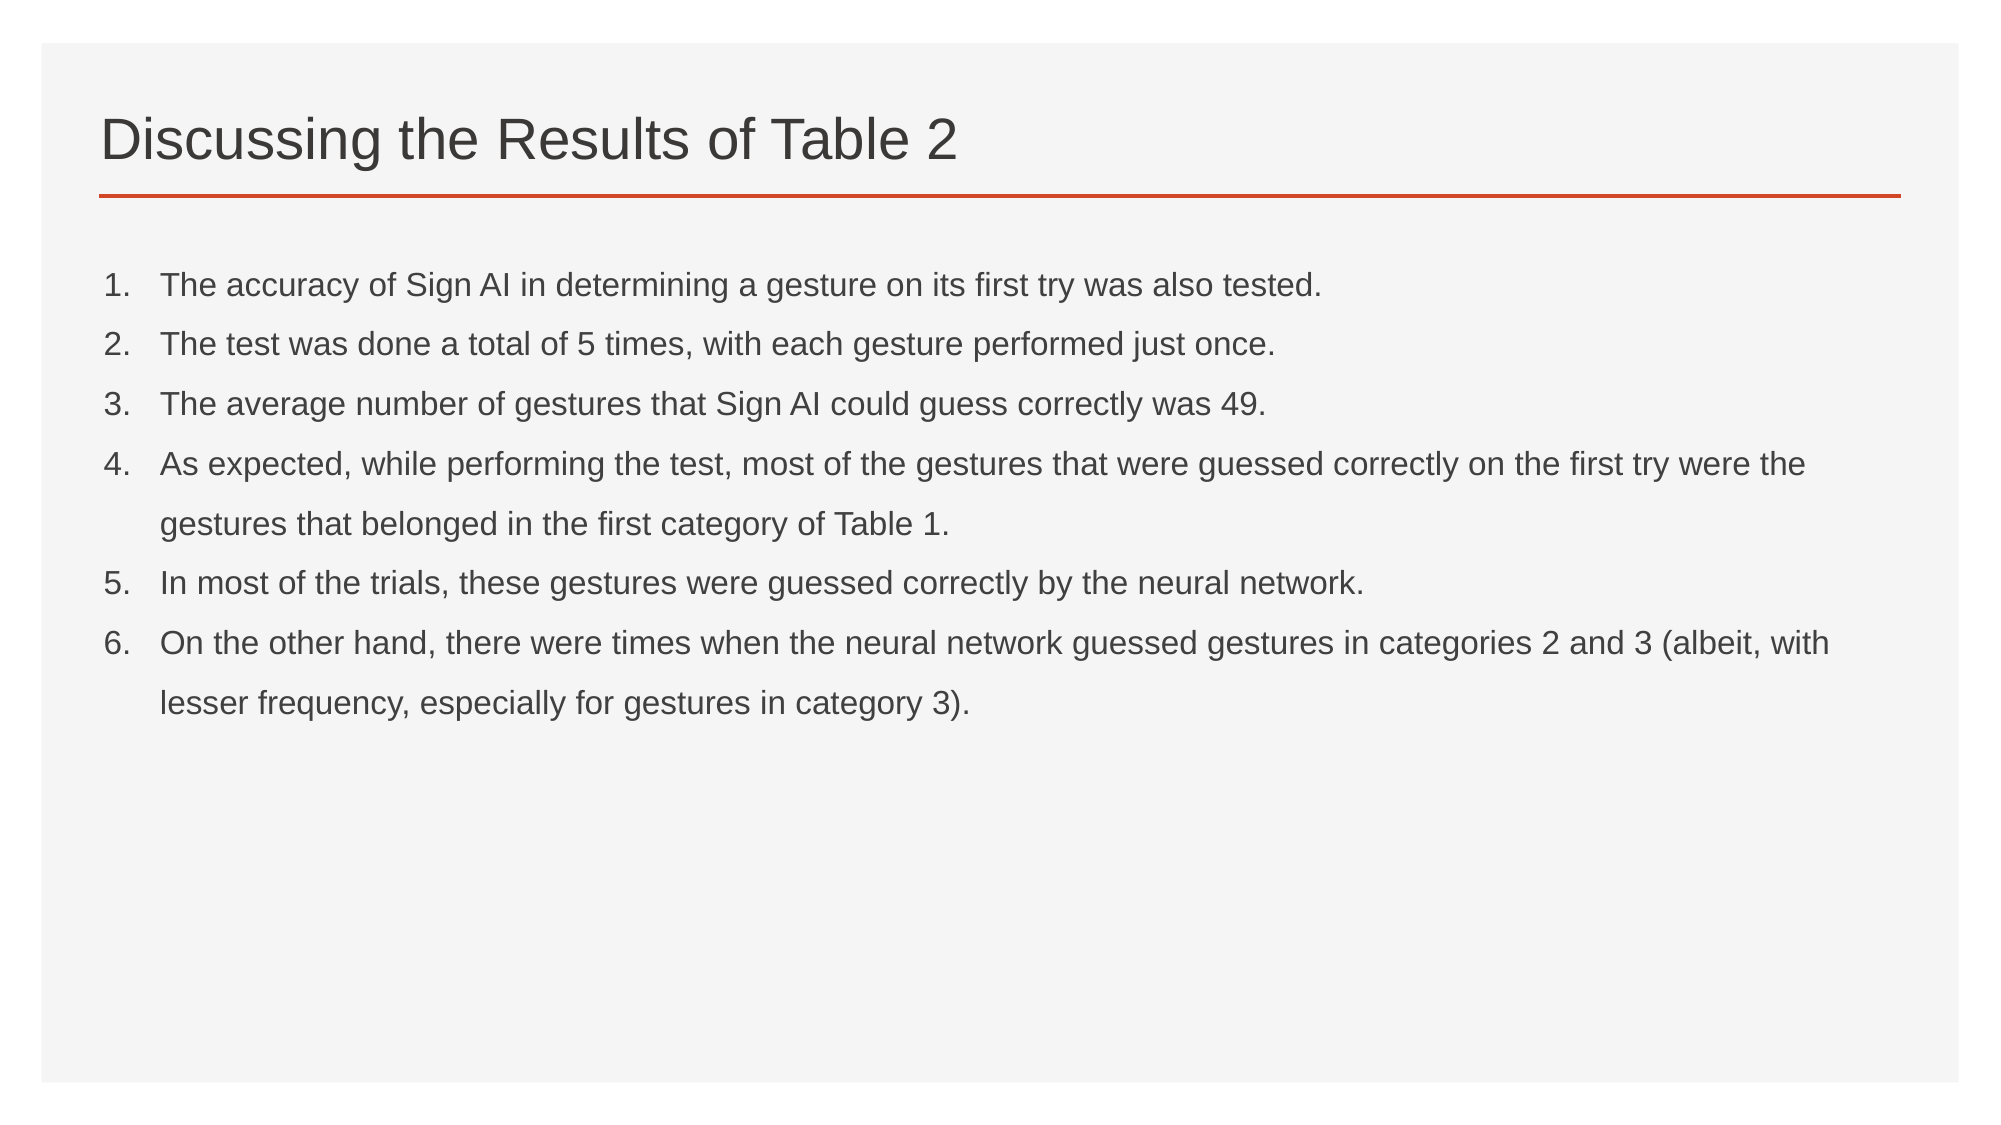

# Discussing the Results of Table 2
The accuracy of Sign AI in determining a gesture on its first try was also tested.
The test was done a total of 5 times, with each gesture performed just once.
The average number of gestures that Sign AI could guess correctly was 49.
As expected, while performing the test, most of the gestures that were guessed correctly on the first try were the gestures that belonged in the first category of Table 1.
In most of the trials, these gestures were guessed correctly by the neural network.
On the other hand, there were times when the neural network guessed gestures in categories 2 and 3 (albeit, with lesser frequency, especially for gestures in category 3).